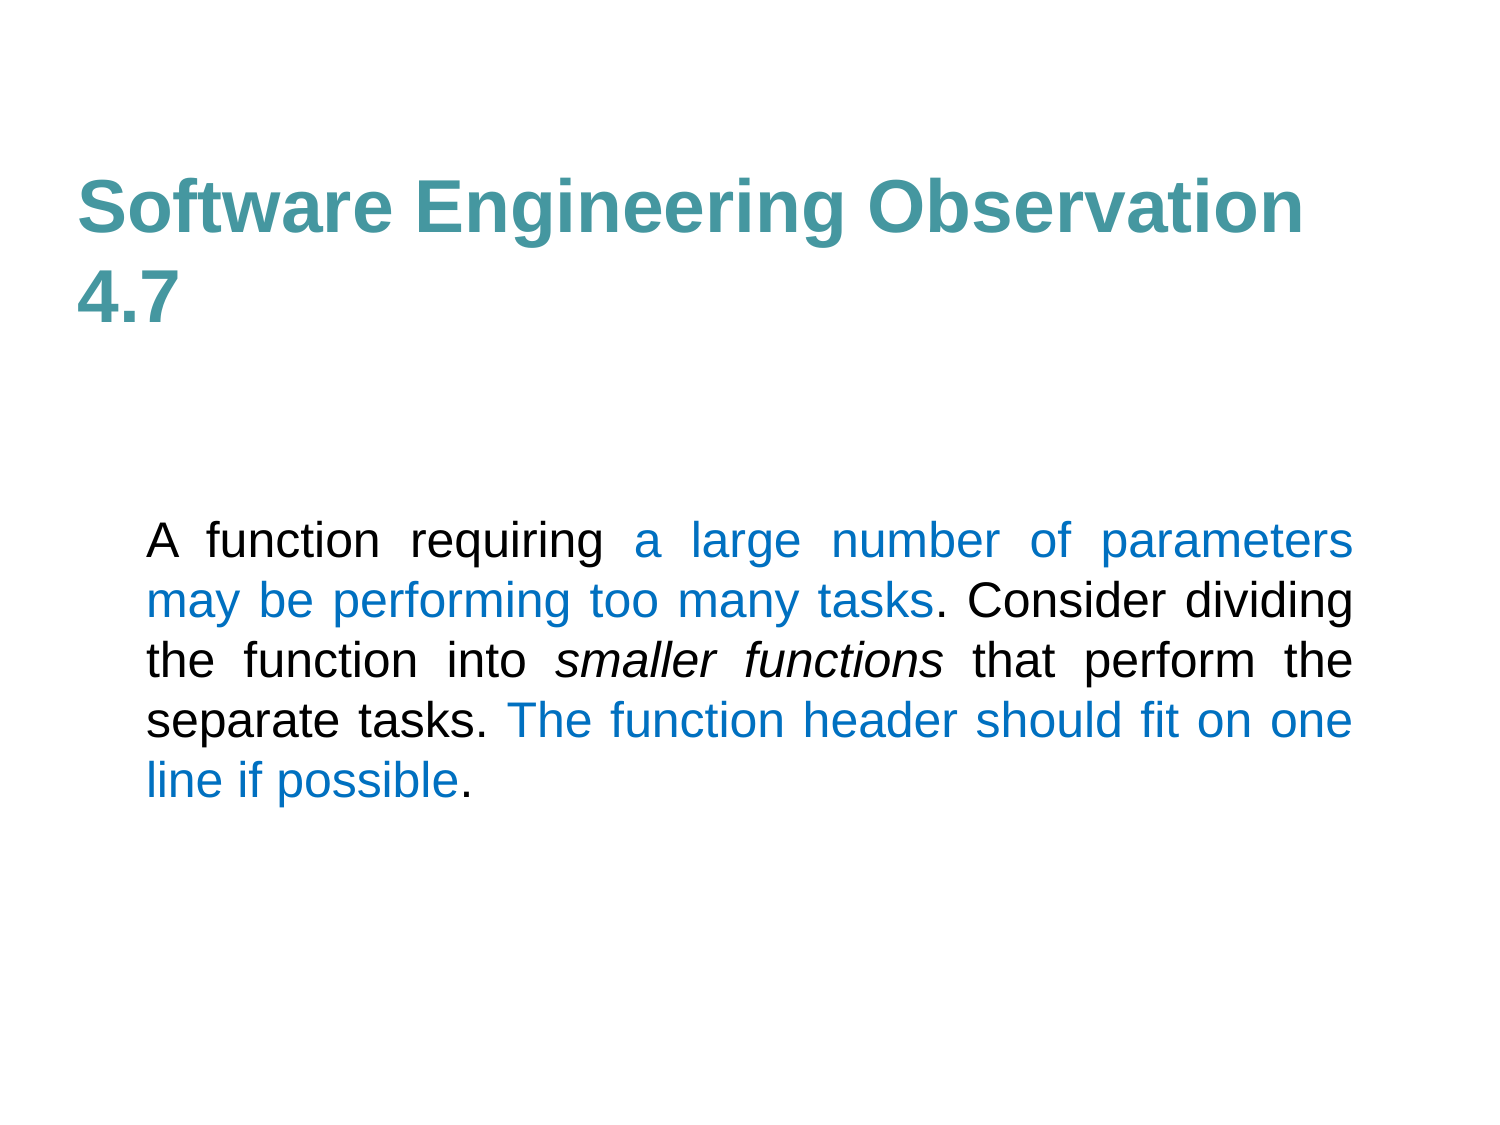

# Software Engineering Observation 4.7
A function requiring a large number of parameters may be performing too many tasks. Consider dividing the function into smaller functions that perform the separate tasks. The function header should fit on one line if possible.